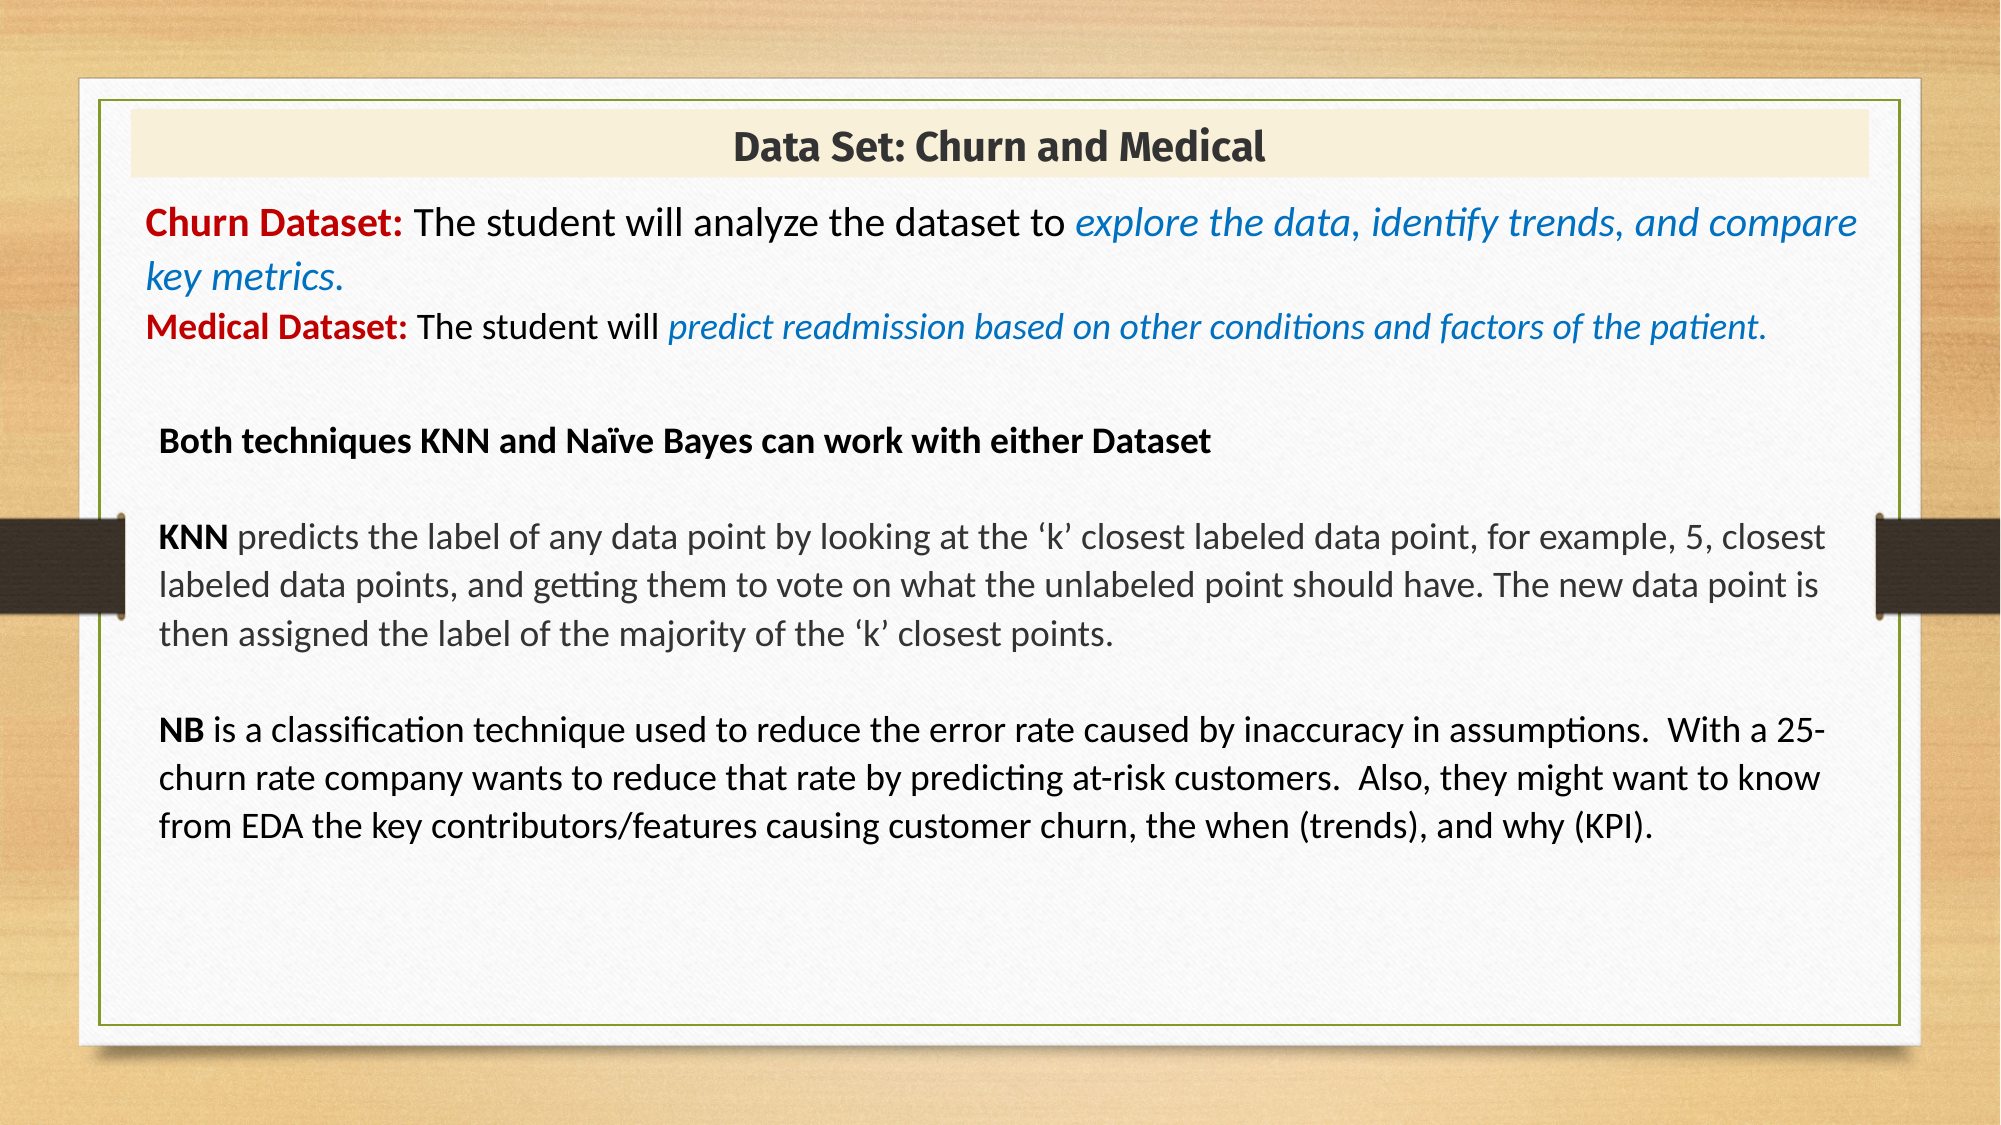

Data Set: Churn and Medical
Churn Dataset: The student will analyze the dataset to explore the data, identify trends, and compare key metrics.
Medical Dataset: The student will predict readmission based on other conditions and factors of the patient.
Both techniques KNN and Naïve Bayes can work with either Dataset

KNN predicts the label of any data point by looking at the ‘k’ closest labeled data point, for example, 5, closest labeled data points, and getting them to vote on what the unlabeled point should have. The new data point is then assigned the label of the majority of the ‘k’ closest points.

NB is a classification technique used to reduce the error rate caused by inaccuracy in assumptions.  With a 25-churn rate company wants to reduce that rate by predicting at-risk customers.  Also, they might want to know from EDA the key contributors/features causing customer churn, the when (trends), and why (KPI).